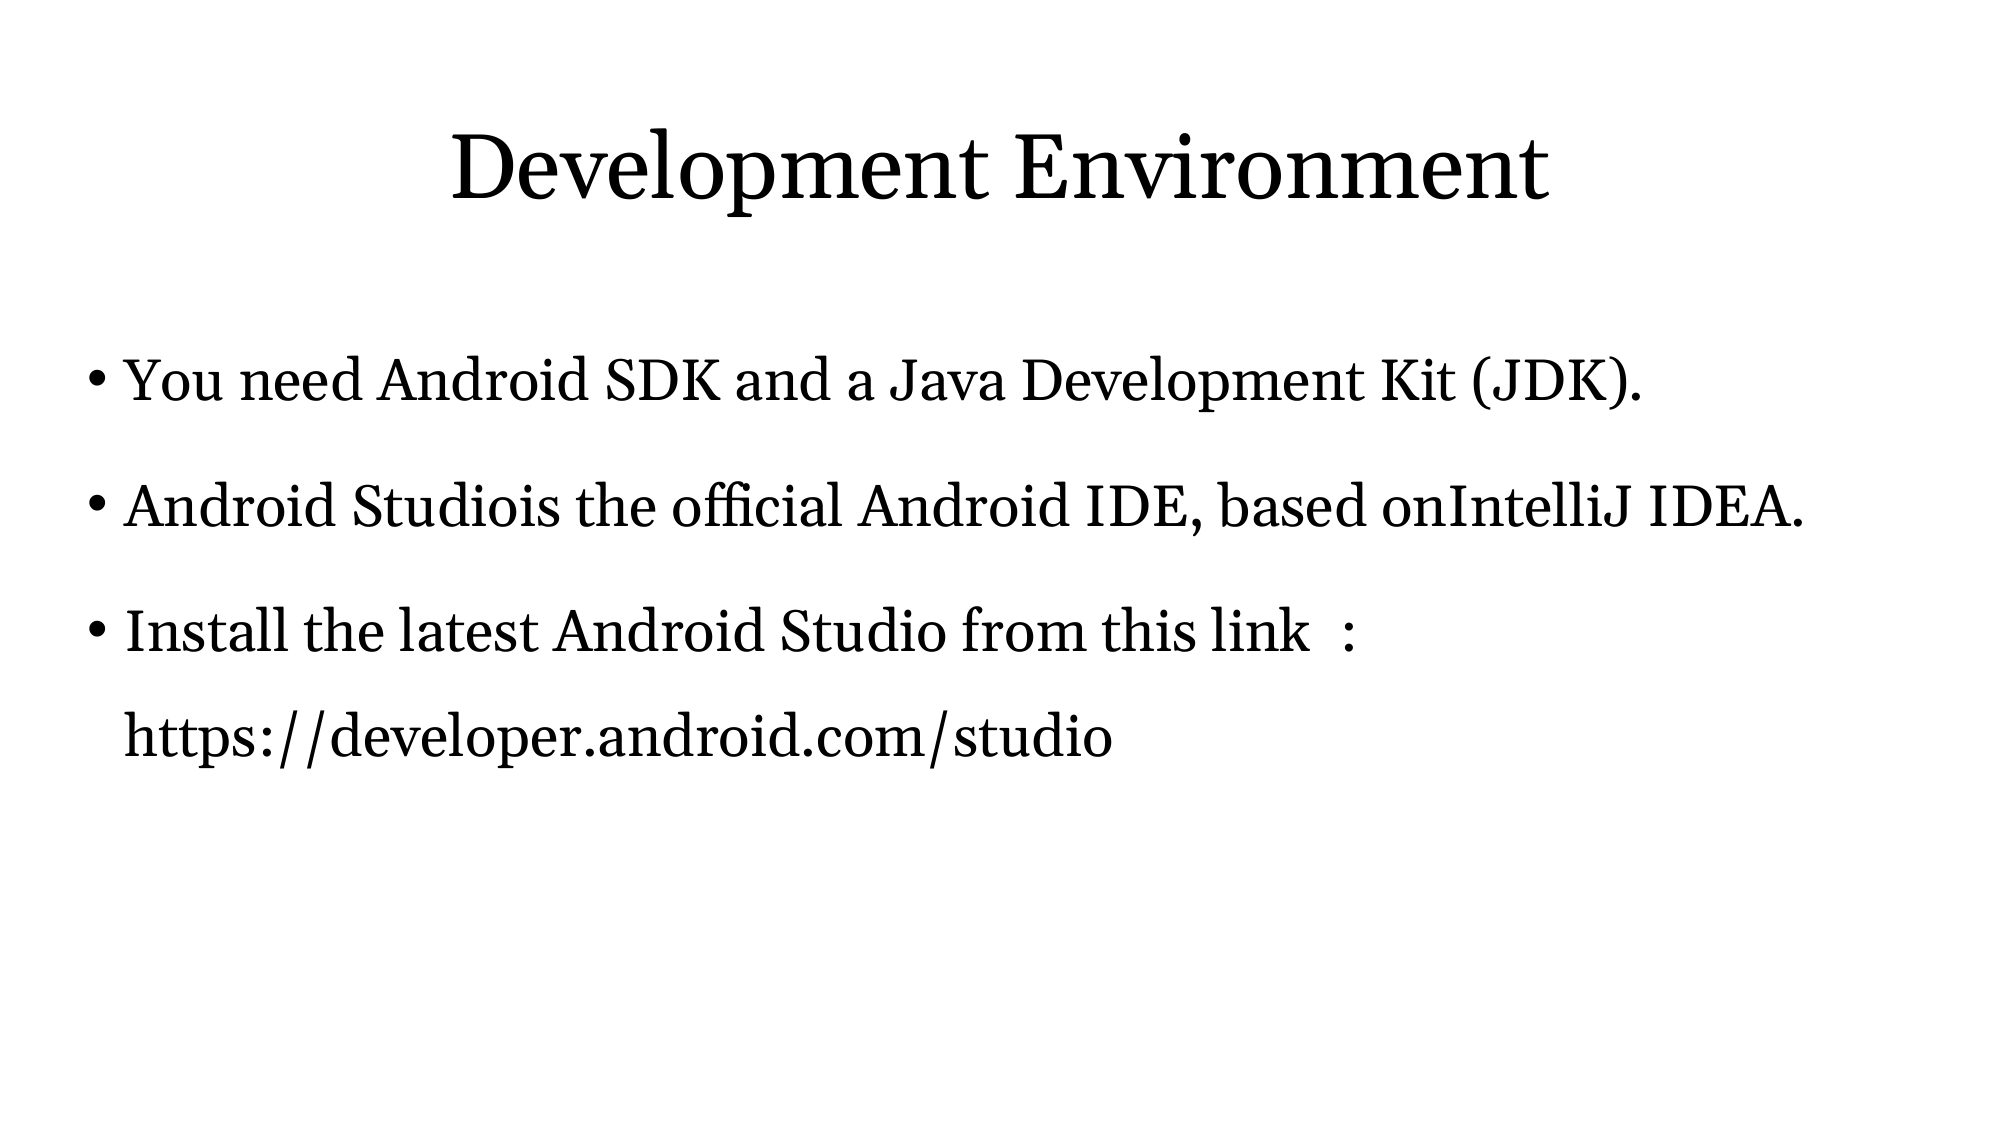

# Development Environment
You need Android SDK and a Java Development Kit (JDK).
Android Studiois the official Android IDE, based onIntelliJ IDEA.
Install the latest Android Studio from this link  : https://developer.android.com/studio